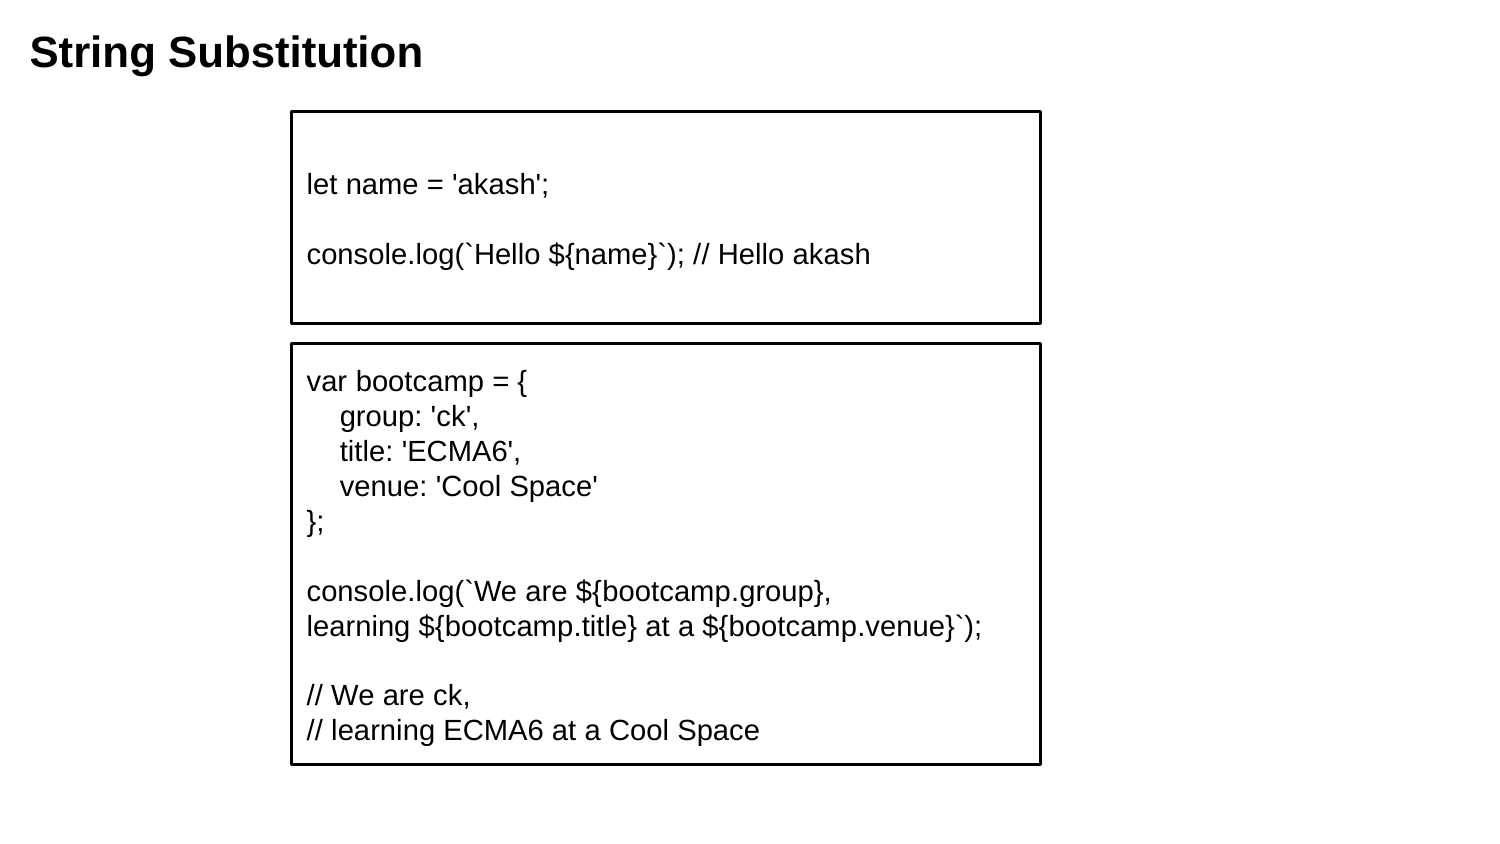

String Substitution
let name = 'akash';

console.log(`Hello ${name}`); // Hello akash
var bootcamp = {
    group: 'ck',
    title: 'ECMA6',
    venue: 'Cool Space'
};

console.log(`We are ${bootcamp.group},
learning ${bootcamp.title} at a ${bootcamp.venue}`);

// We are ck,
// learning ECMA6 at a Cool Space